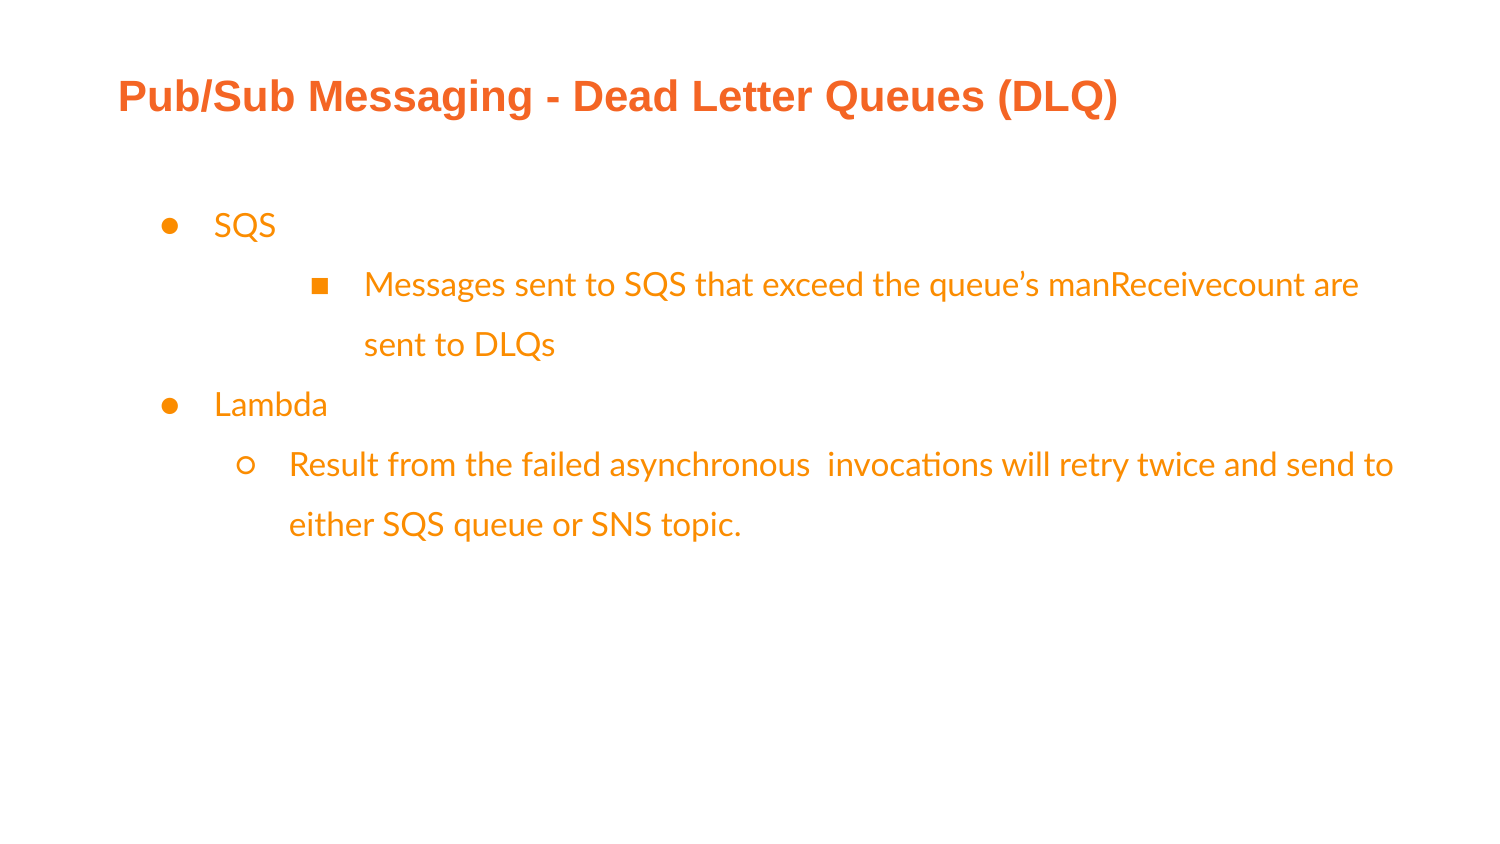

Pub/Sub Messaging - Dead Letter Queues (DLQ)
SQS
Messages sent to SQS that exceed the queue’s manReceivecount are sent to DLQs
Lambda
Result from the failed asynchronous  invocations will retry twice and send to either SQS queue or SNS topic.